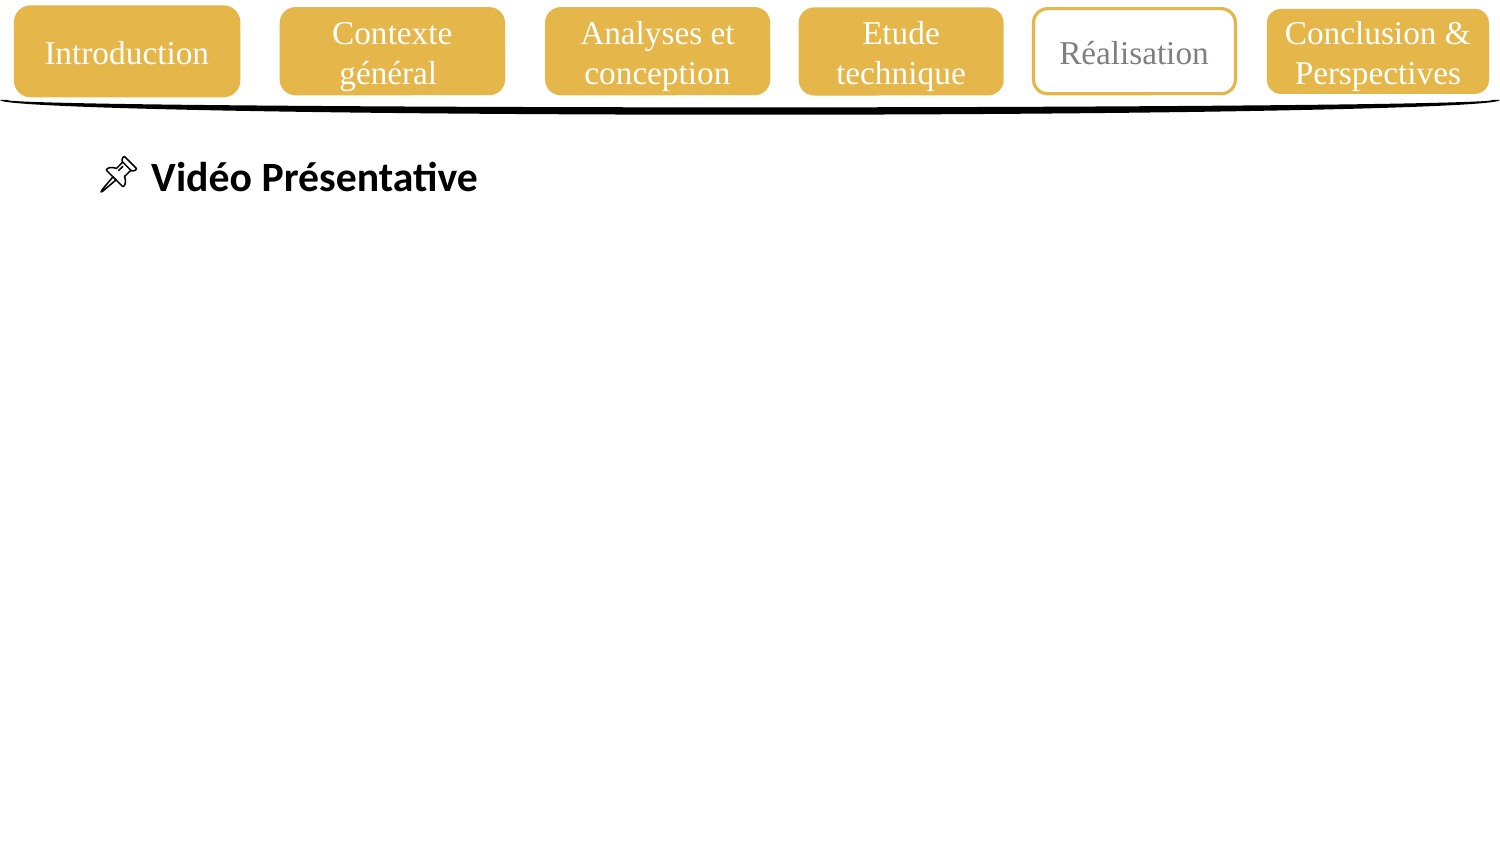

Introduction
Réalisation
Contexte général
Analyses et conception
Etude technique
Conclusion & Perspectives

Vidéo Présentative